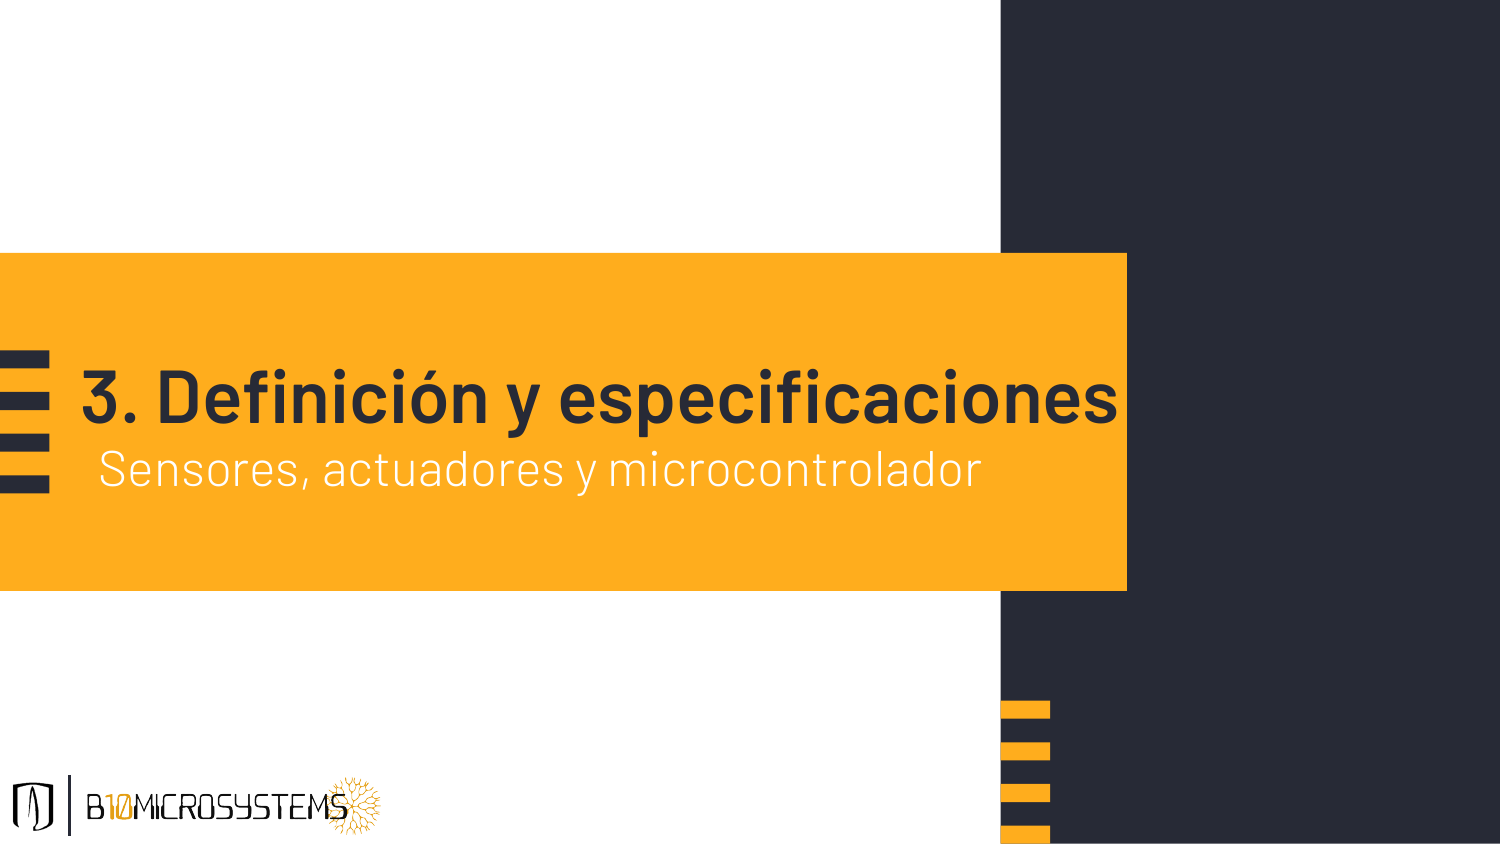

# 3. Definición y especificaciones
Sensores, actuadores y microcontrolador